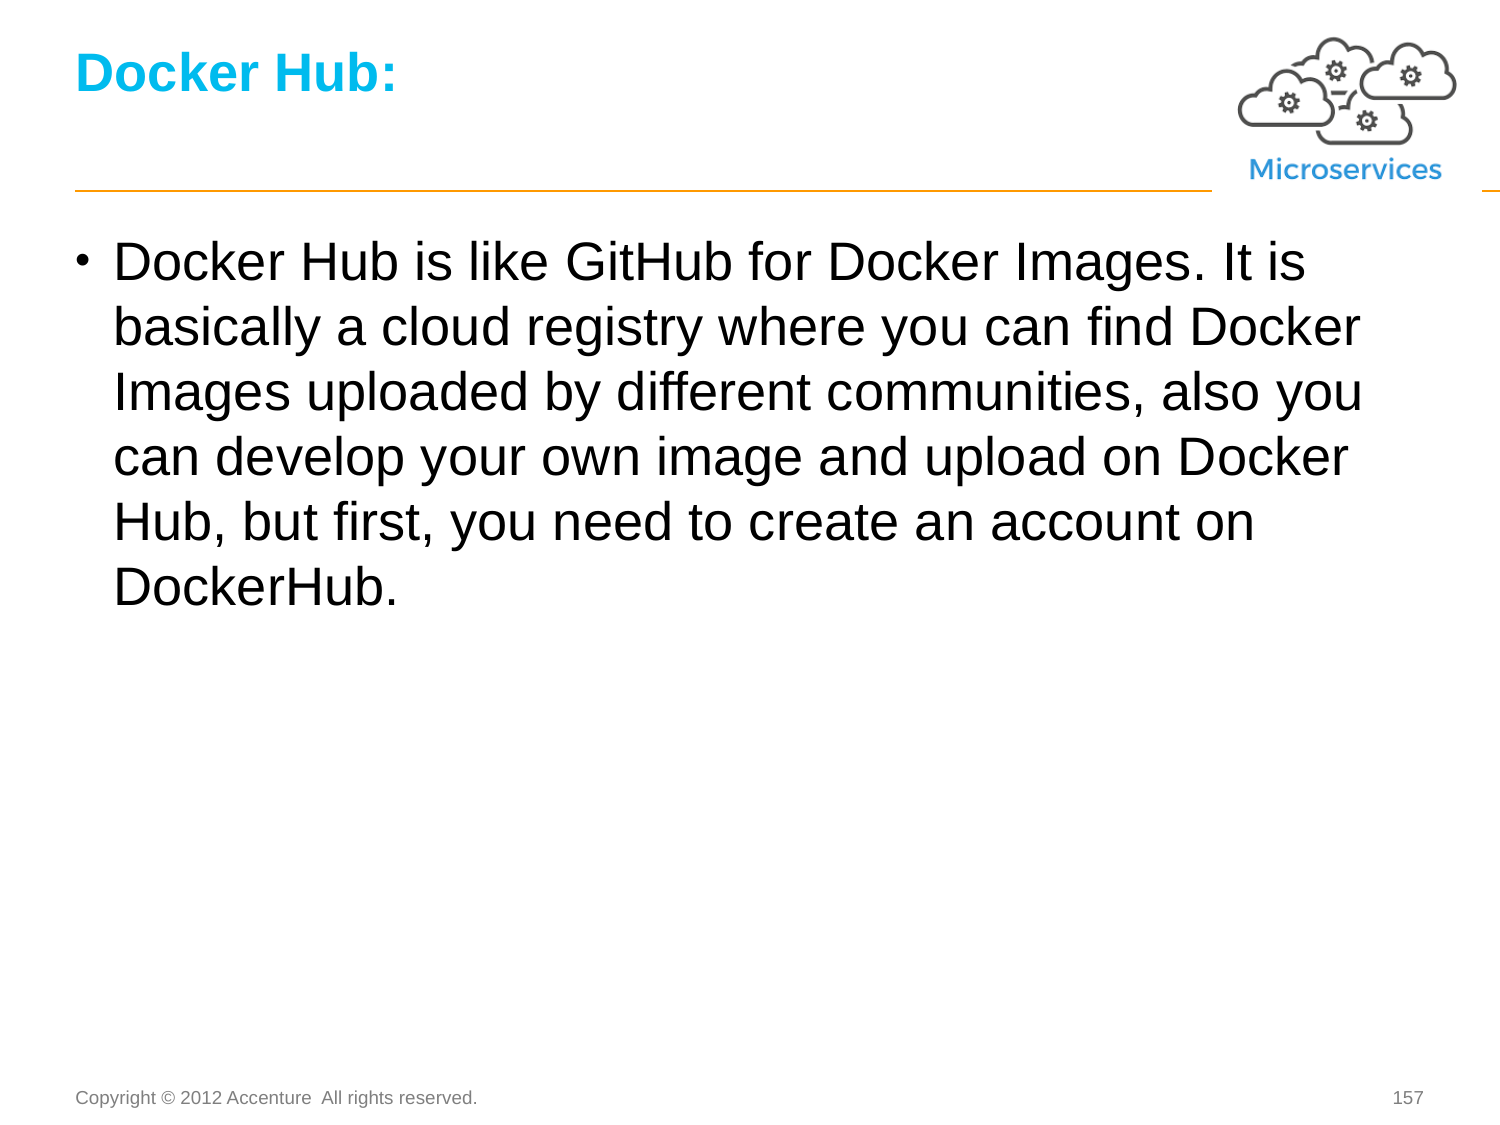

# Docker Hub:
Docker Hub is like GitHub for Docker Images. It is basically a cloud registry where you can find Docker Images uploaded by different communities, also you can develop your own image and upload on Docker Hub, but first, you need to create an account on DockerHub.